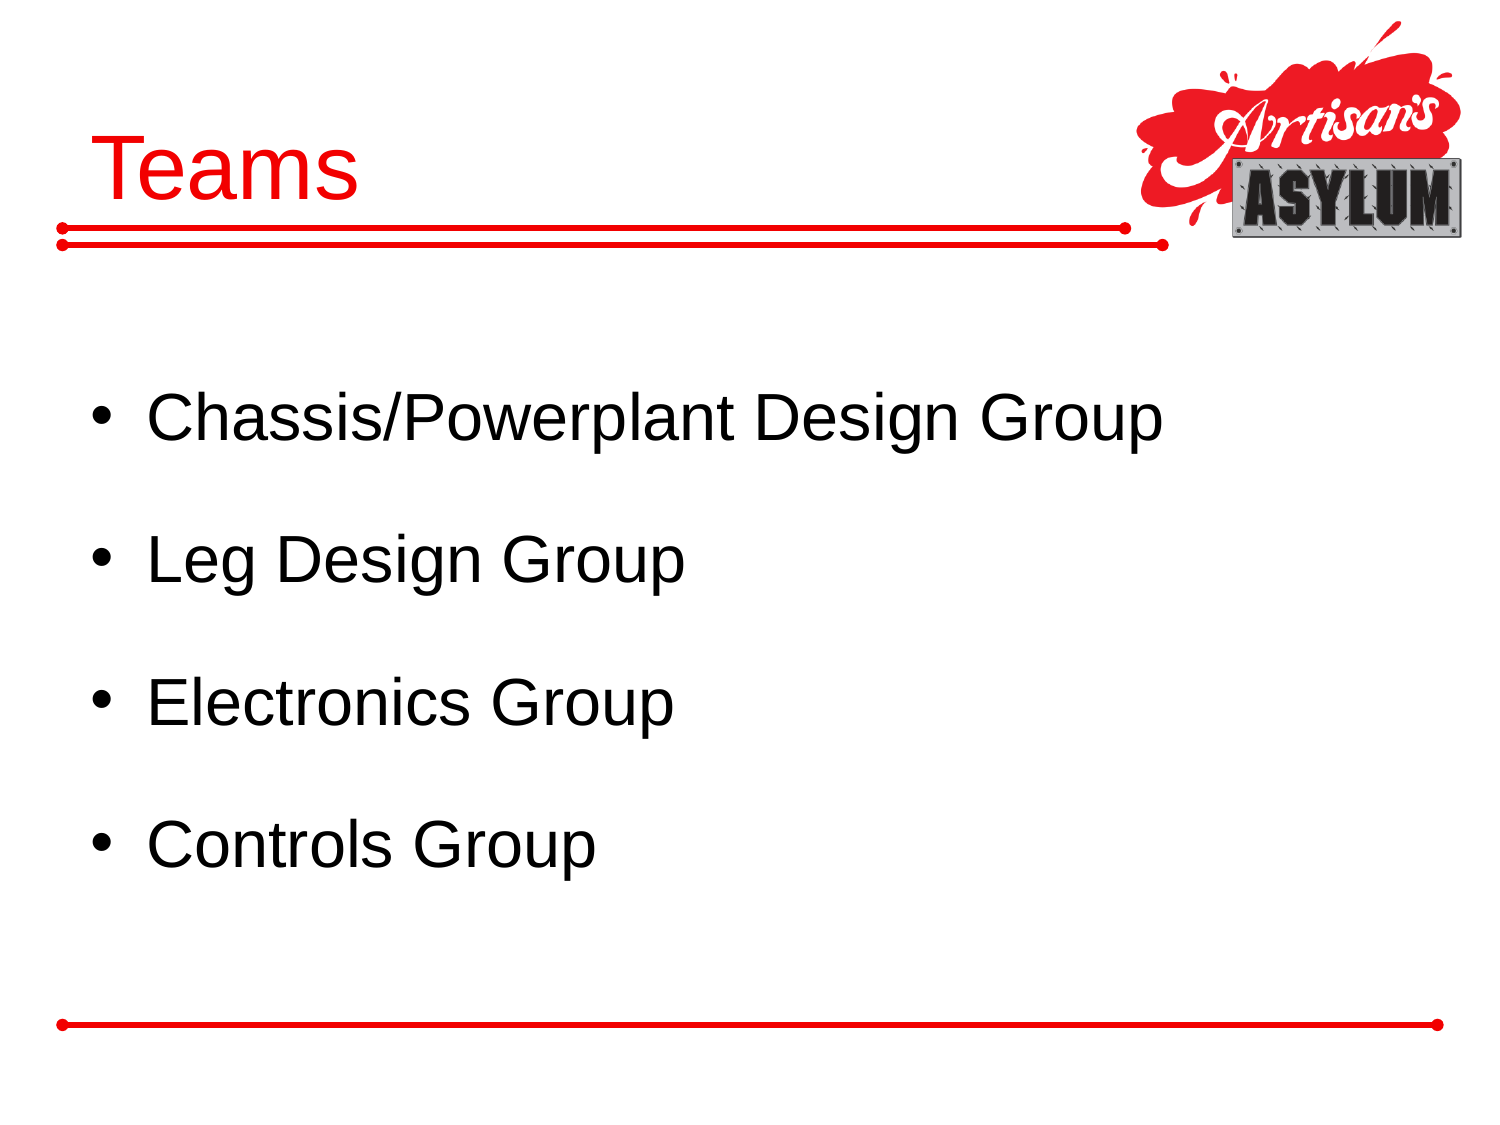

# Teams
Chassis/Powerplant Design Group
Leg Design Group
Electronics Group
Controls Group